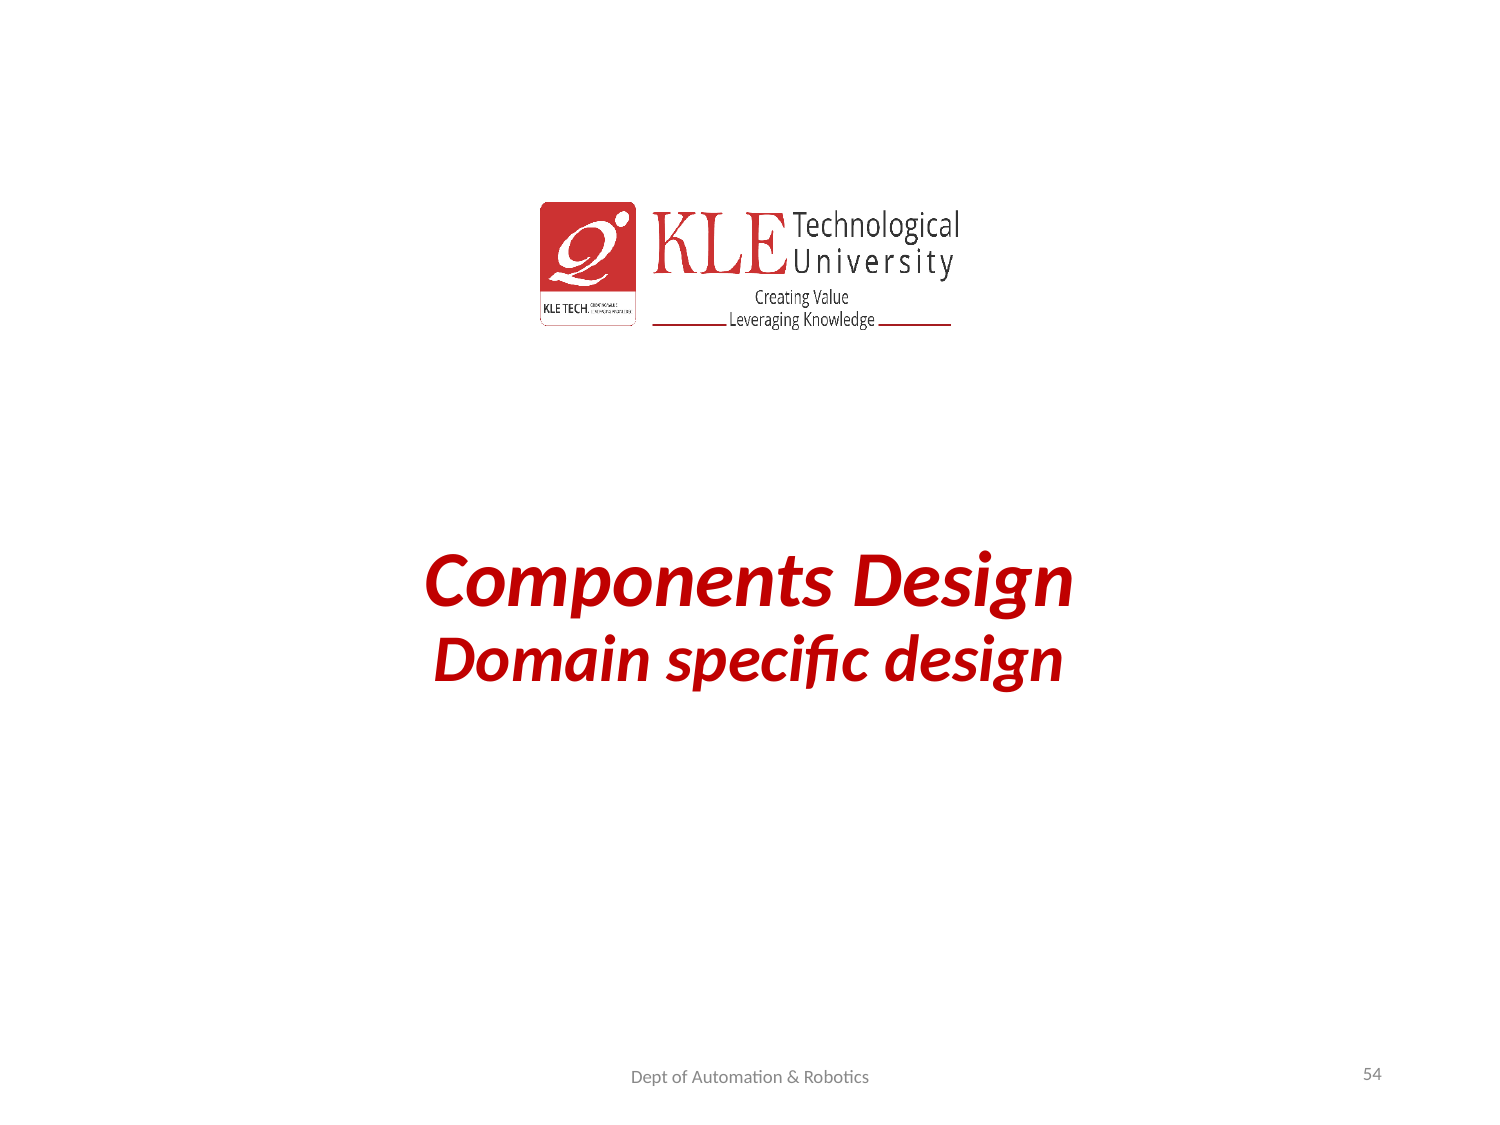

# Components Design Domain specific design
54
Dept of Automation & Robotics